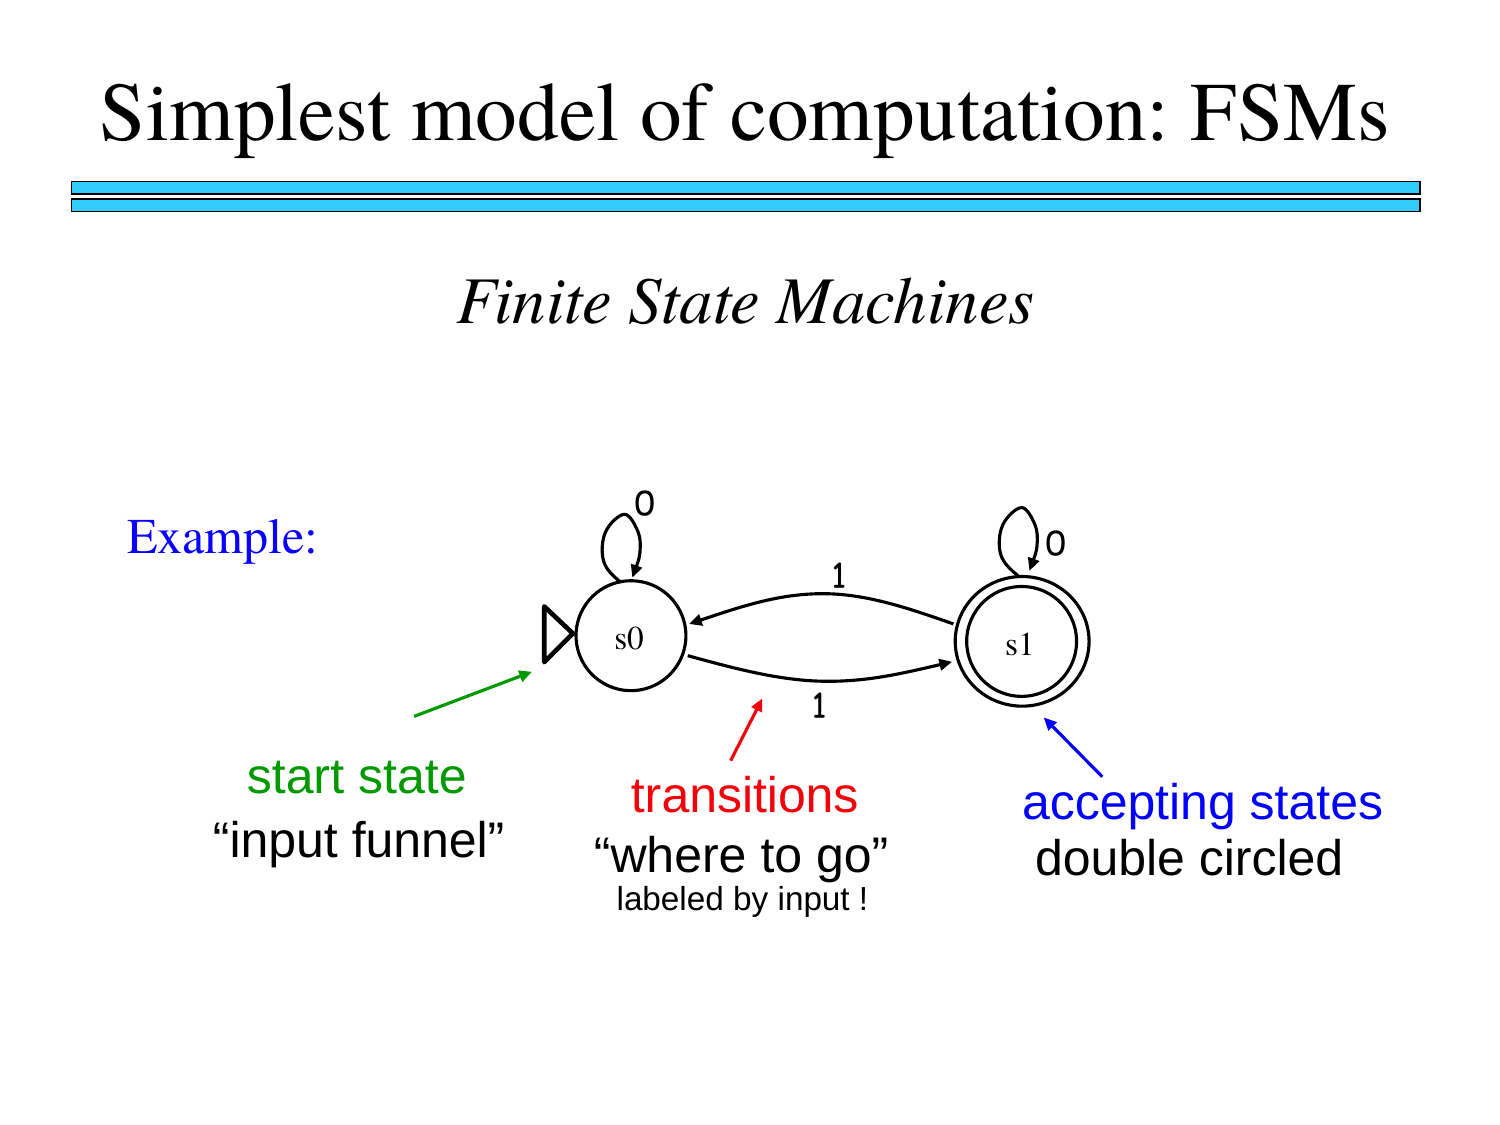

Simplest model of computation: FSMs

Finite State Machines
0
Example:

0
1

s0
s1

1

start state
transitions
accepting states
“input funnel”
“where to go”
double circled
labeled by input !